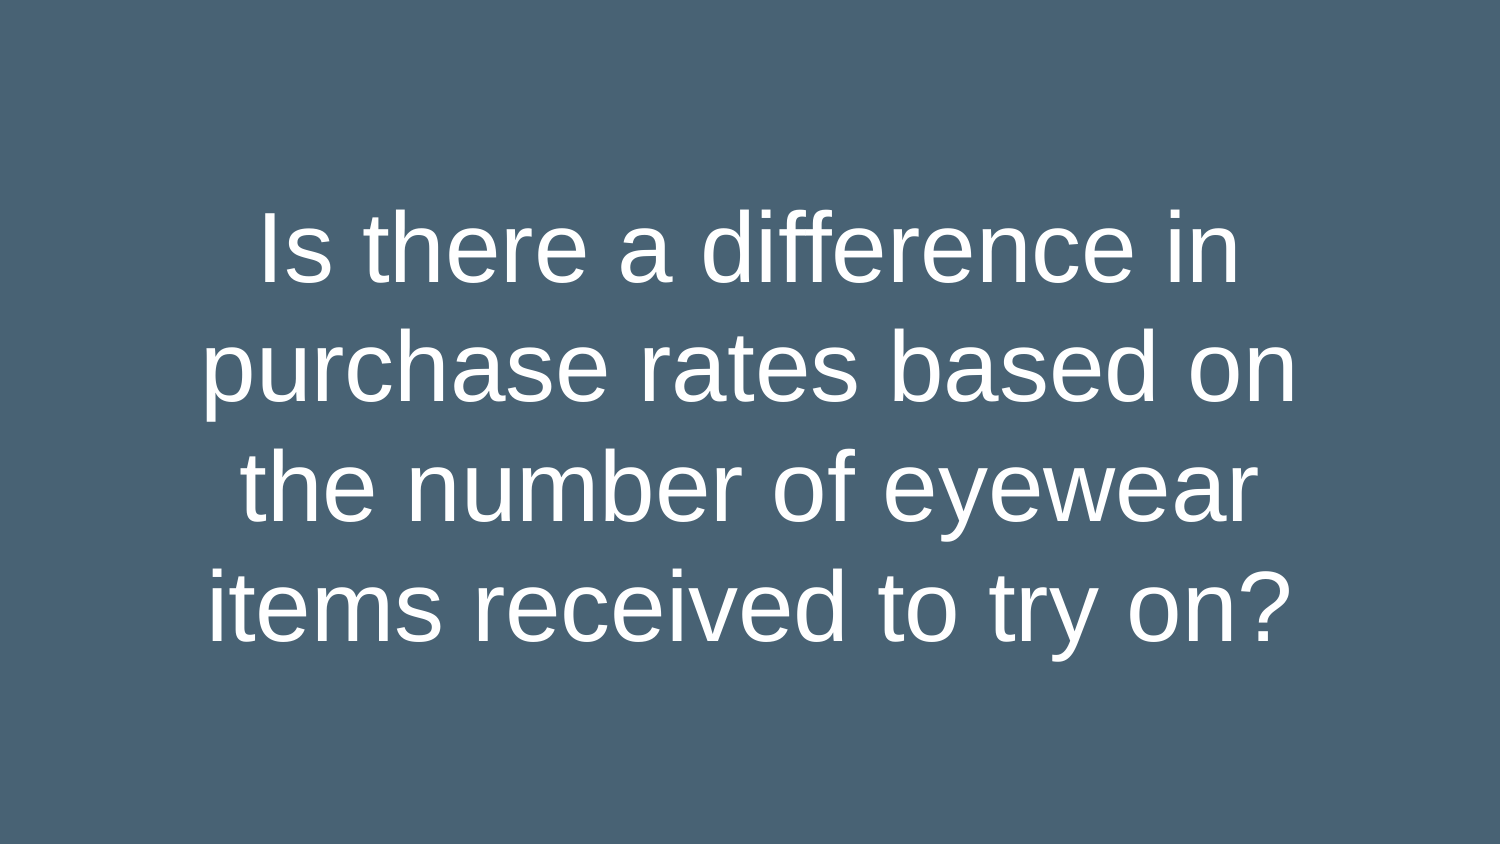

Is there a difference in purchase rates based on the number of eyewear items received to try on?